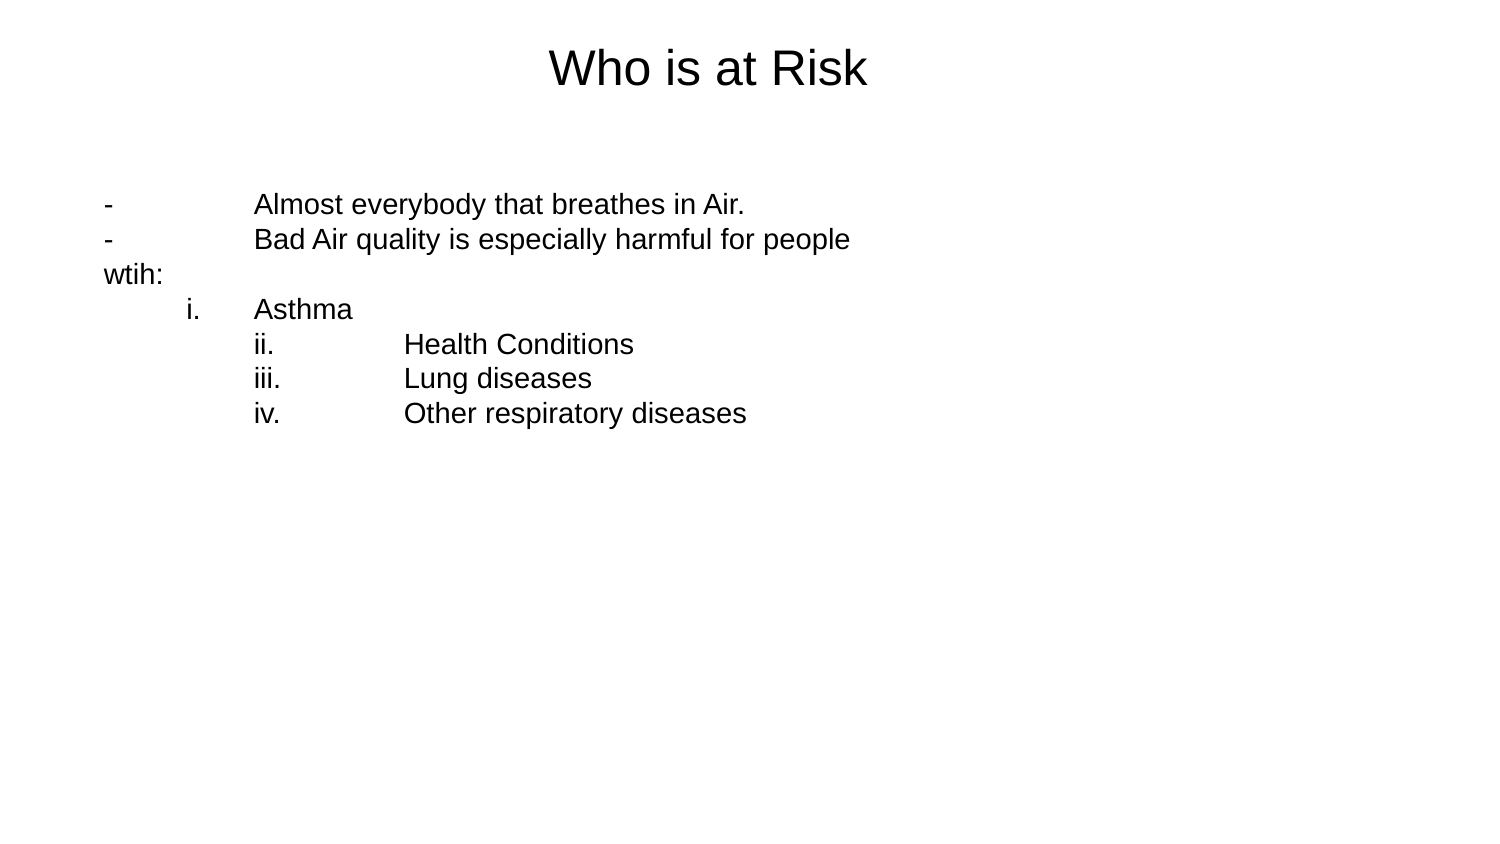

# Who is at Risk
-	Almost everybody that breathes in Air.
-	Bad Air quality is especially harmful for people wtih:
          i.	Asthma
	ii.	Health Conditions
	iii.	Lung diseases
	iv.	Other respiratory diseases